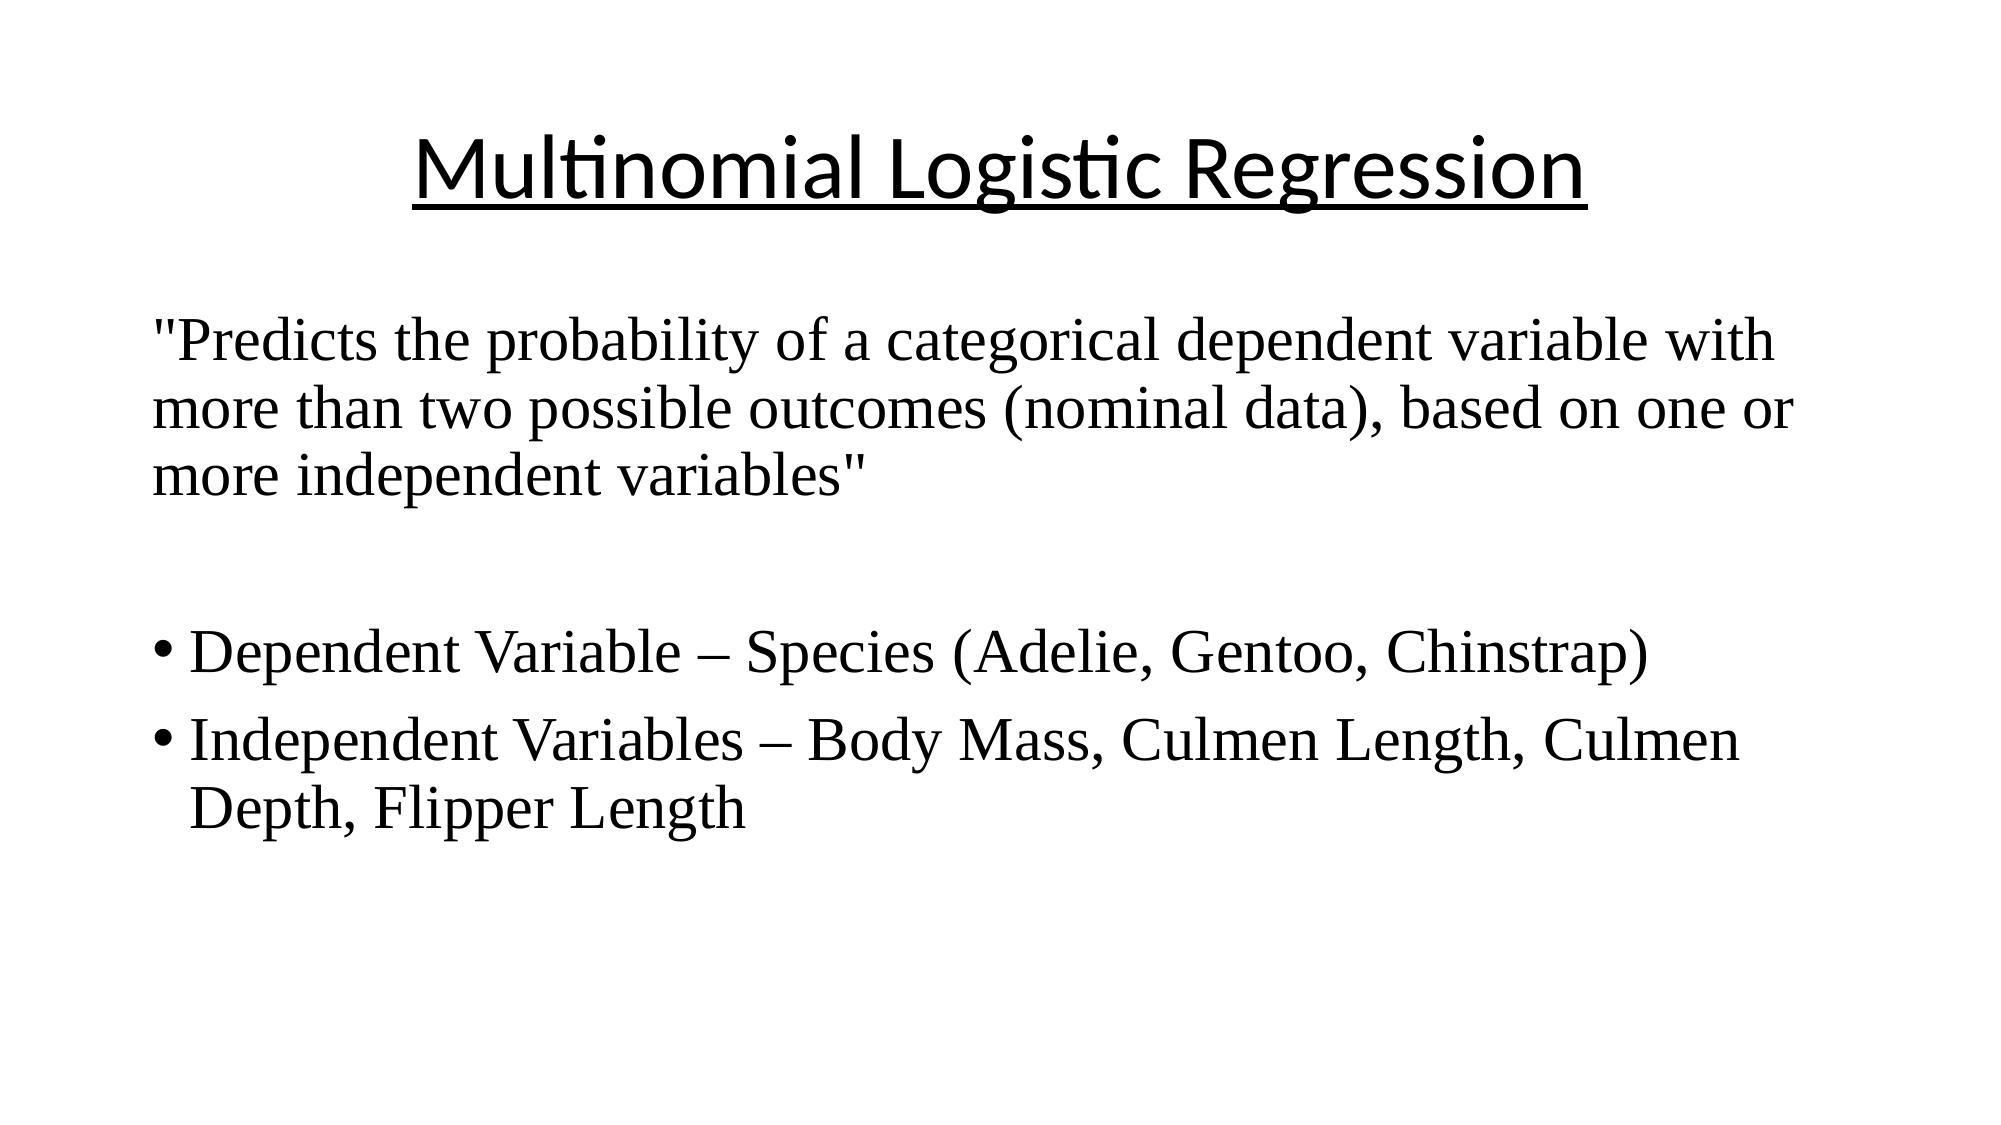

# Multinomial Logistic Regression
"Predicts the probability of a categorical dependent variable with more than two possible outcomes (nominal data), based on one or more independent variables"

Dependent Variable – Species (Adelie, Gentoo, Chinstrap)
Independent Variables – Body Mass, Culmen Length, Culmen Depth, Flipper Length